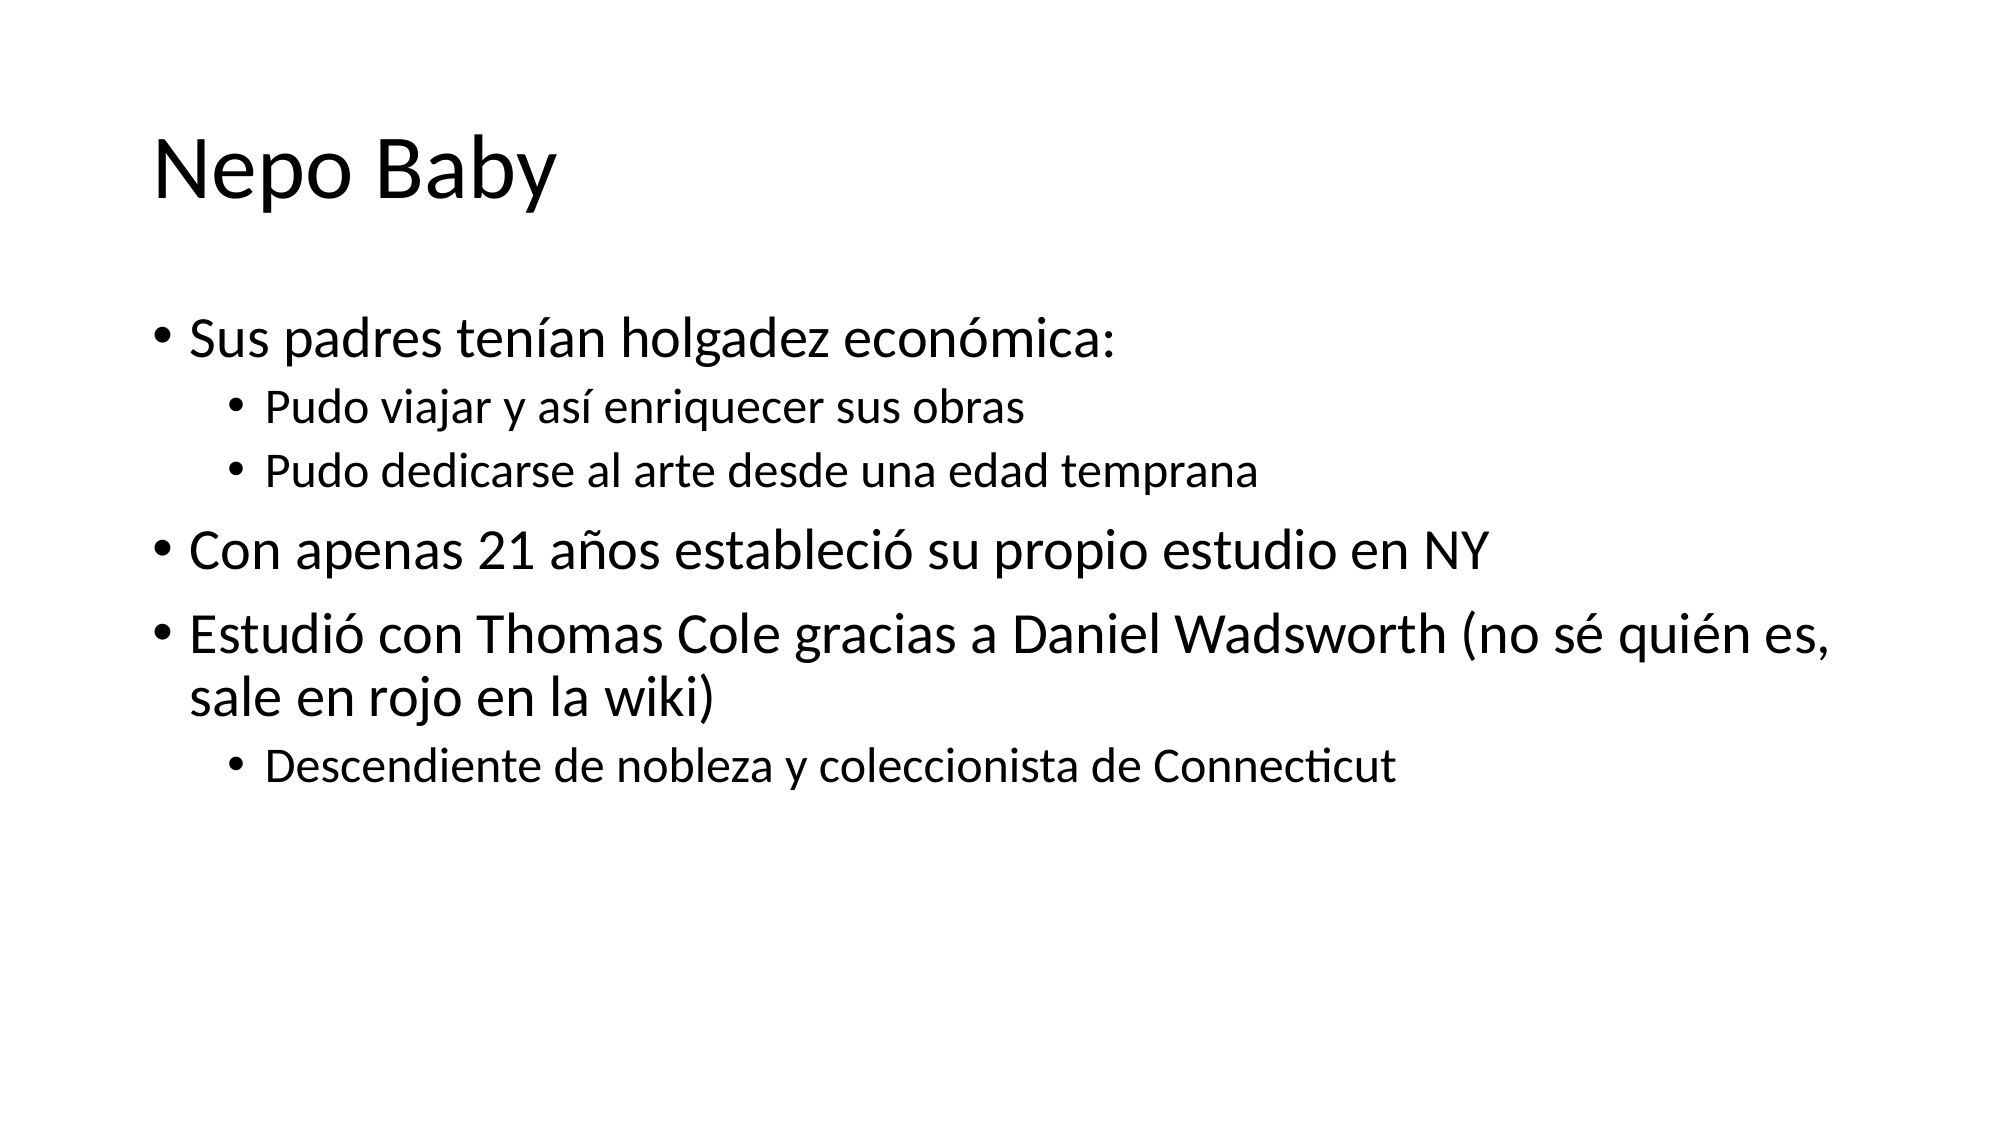

# Nepo Baby
Sus padres tenían holgadez económica:
Pudo viajar y así enriquecer sus obras
Pudo dedicarse al arte desde una edad temprana
Con apenas 21 años estableció su propio estudio en NY
Estudió con Thomas Cole gracias a Daniel Wadsworth (no sé quién es, sale en rojo en la wiki)
Descendiente de nobleza y coleccionista de Connecticut